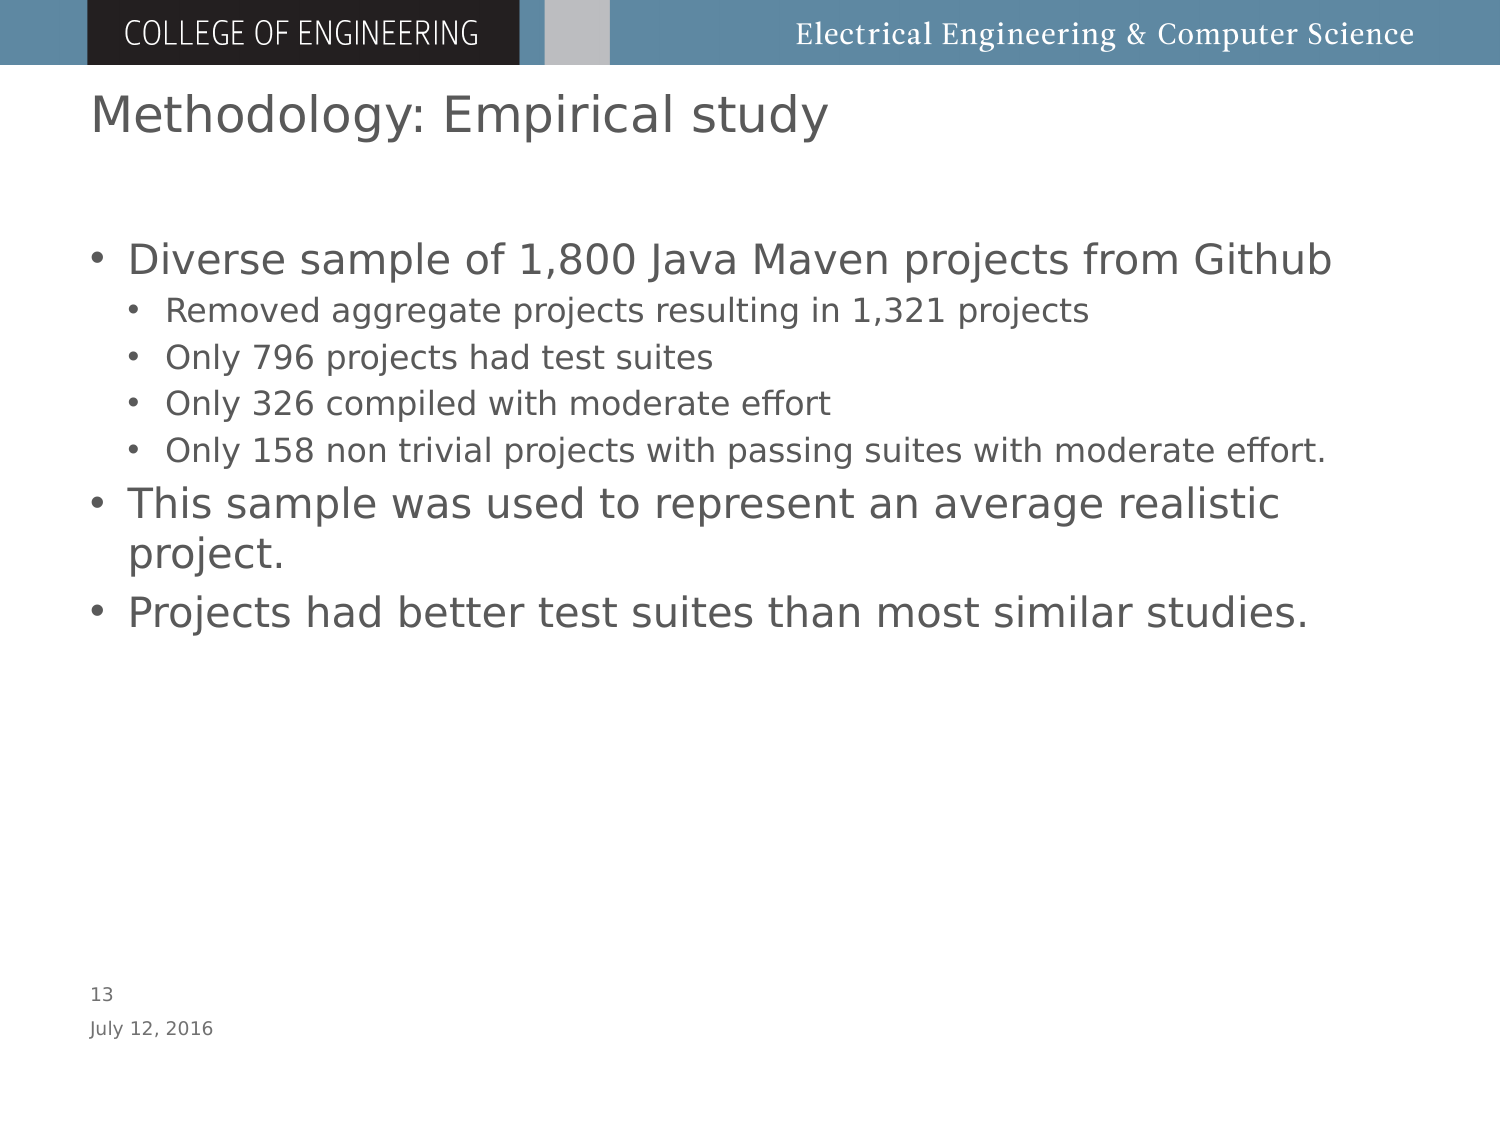

# Methodology: Empirical study
Diverse sample of 1,800 Java Maven projects from Github
Removed aggregate projects resulting in 1,321 projects
Only 796 projects had test suites
Only 326 compiled with moderate effort
Only 158 non trivial projects with passing suites with moderate effort.
This sample was used to represent an average realistic project.
Projects had better test suites than most similar studies.

13
July 12, 2016